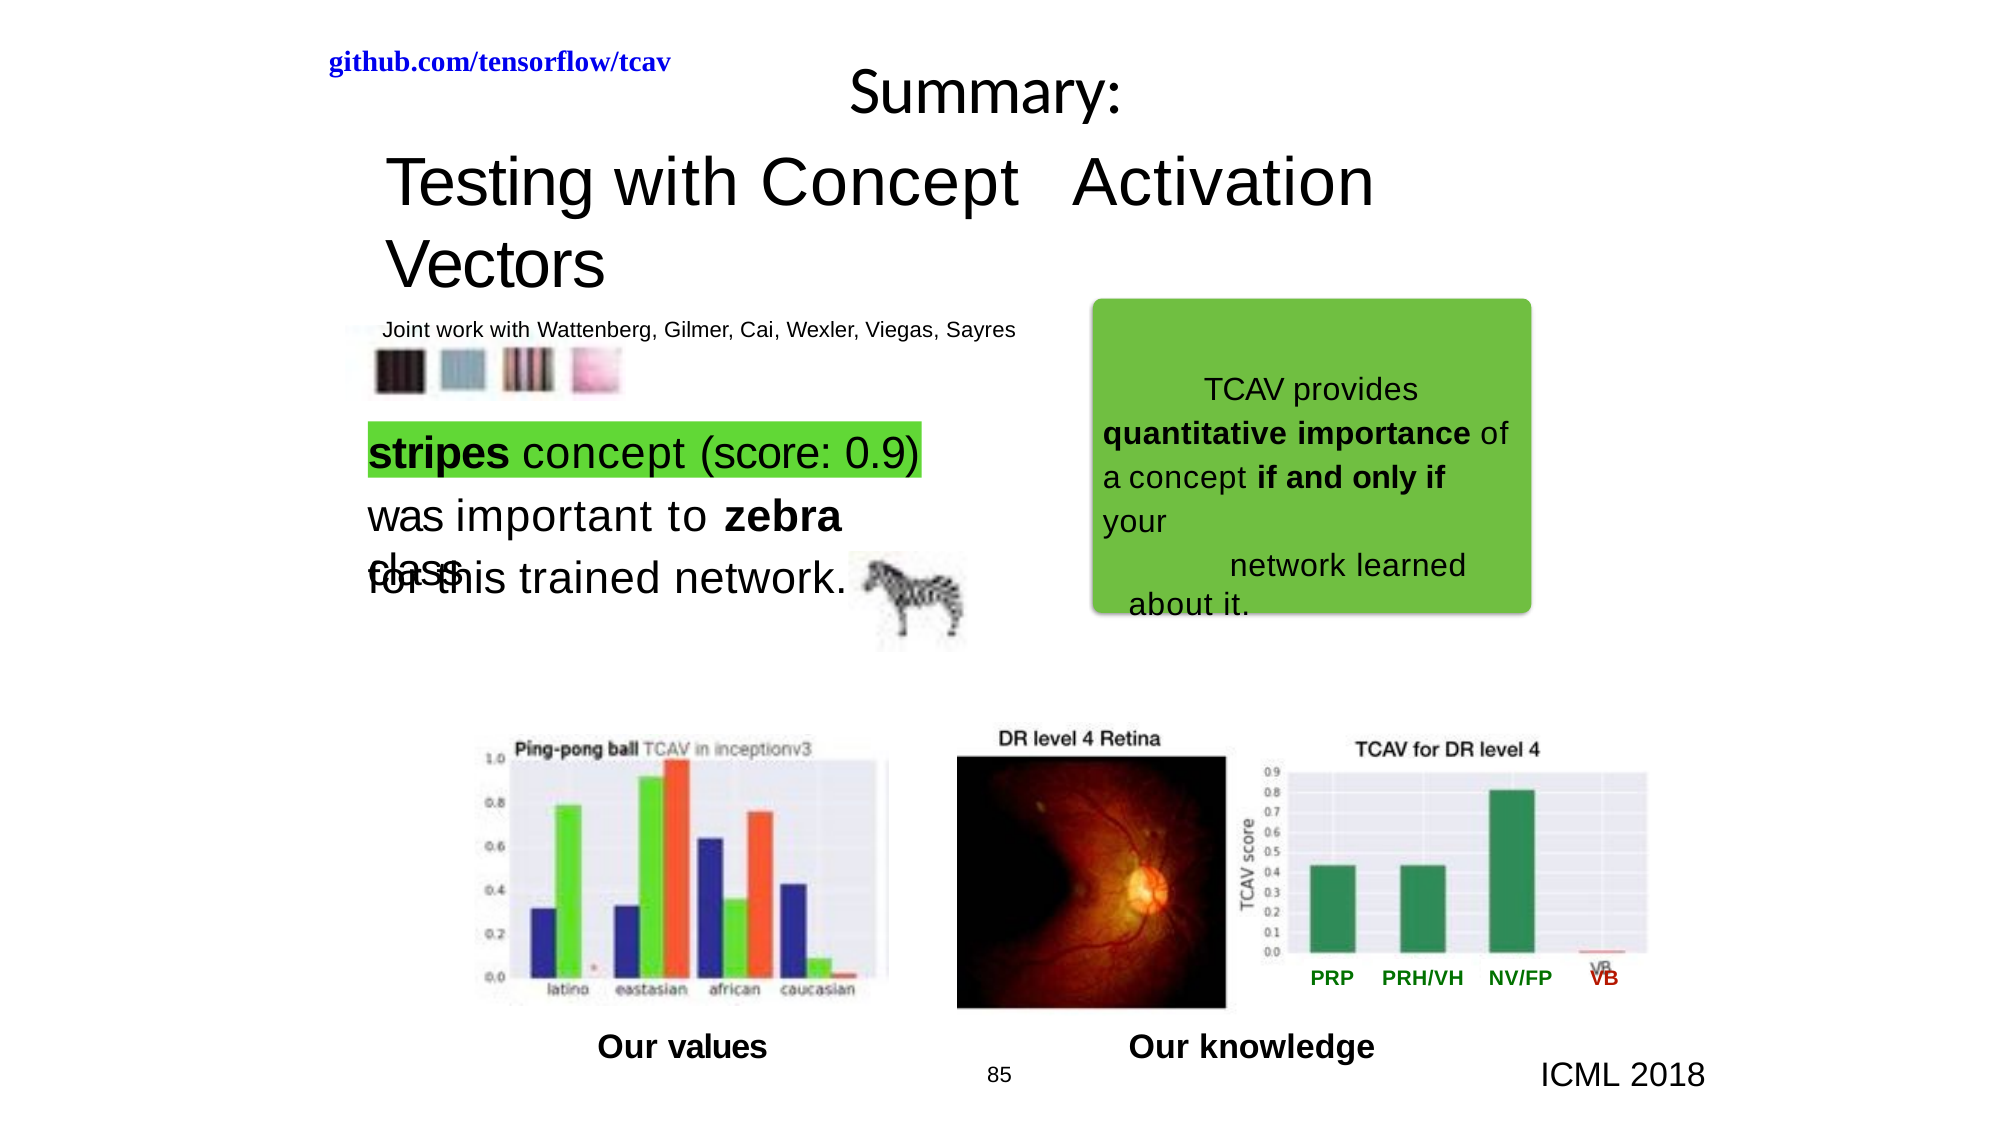

github.com/tensorflow/tcav
# Summary:
Testing with Concept	Activation Vectors
Joint work with Wattenberg, Gilmer, Cai, Wexler, Viegas, Sayres

TCAV provides  quantitative importance of  a concept if and only if your
network learned about it.
stripes concept (score: 0.9)
was important to zebra class
for this trained network.

PRP	PRH/VH
NV/FP	VB
Our values
Our knowledge
ICML 2018
85